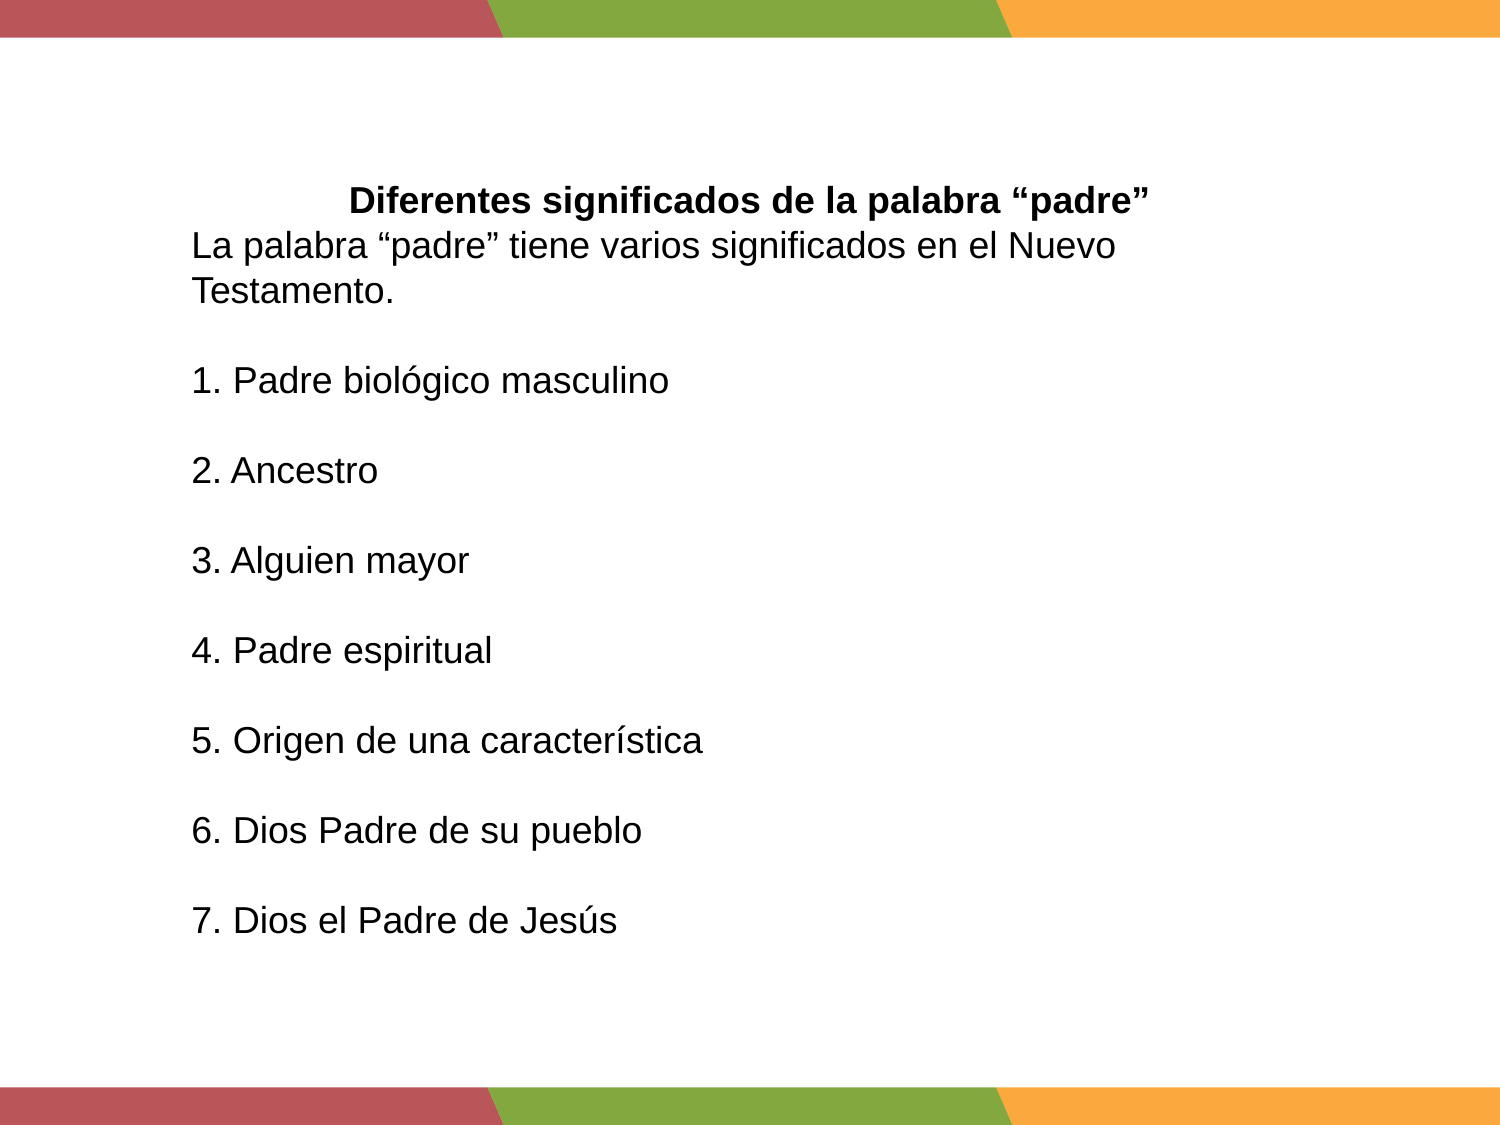

Diferentes significados de la palabra “padre”
La palabra “padre” tiene varios significados en el Nuevo Testamento.

1. Padre biológico masculino

2. Ancestro

3. Alguien mayor

4. Padre espiritual

5. Origen de una característica

6. Dios Padre de su pueblo

7. Dios el Padre de Jesús